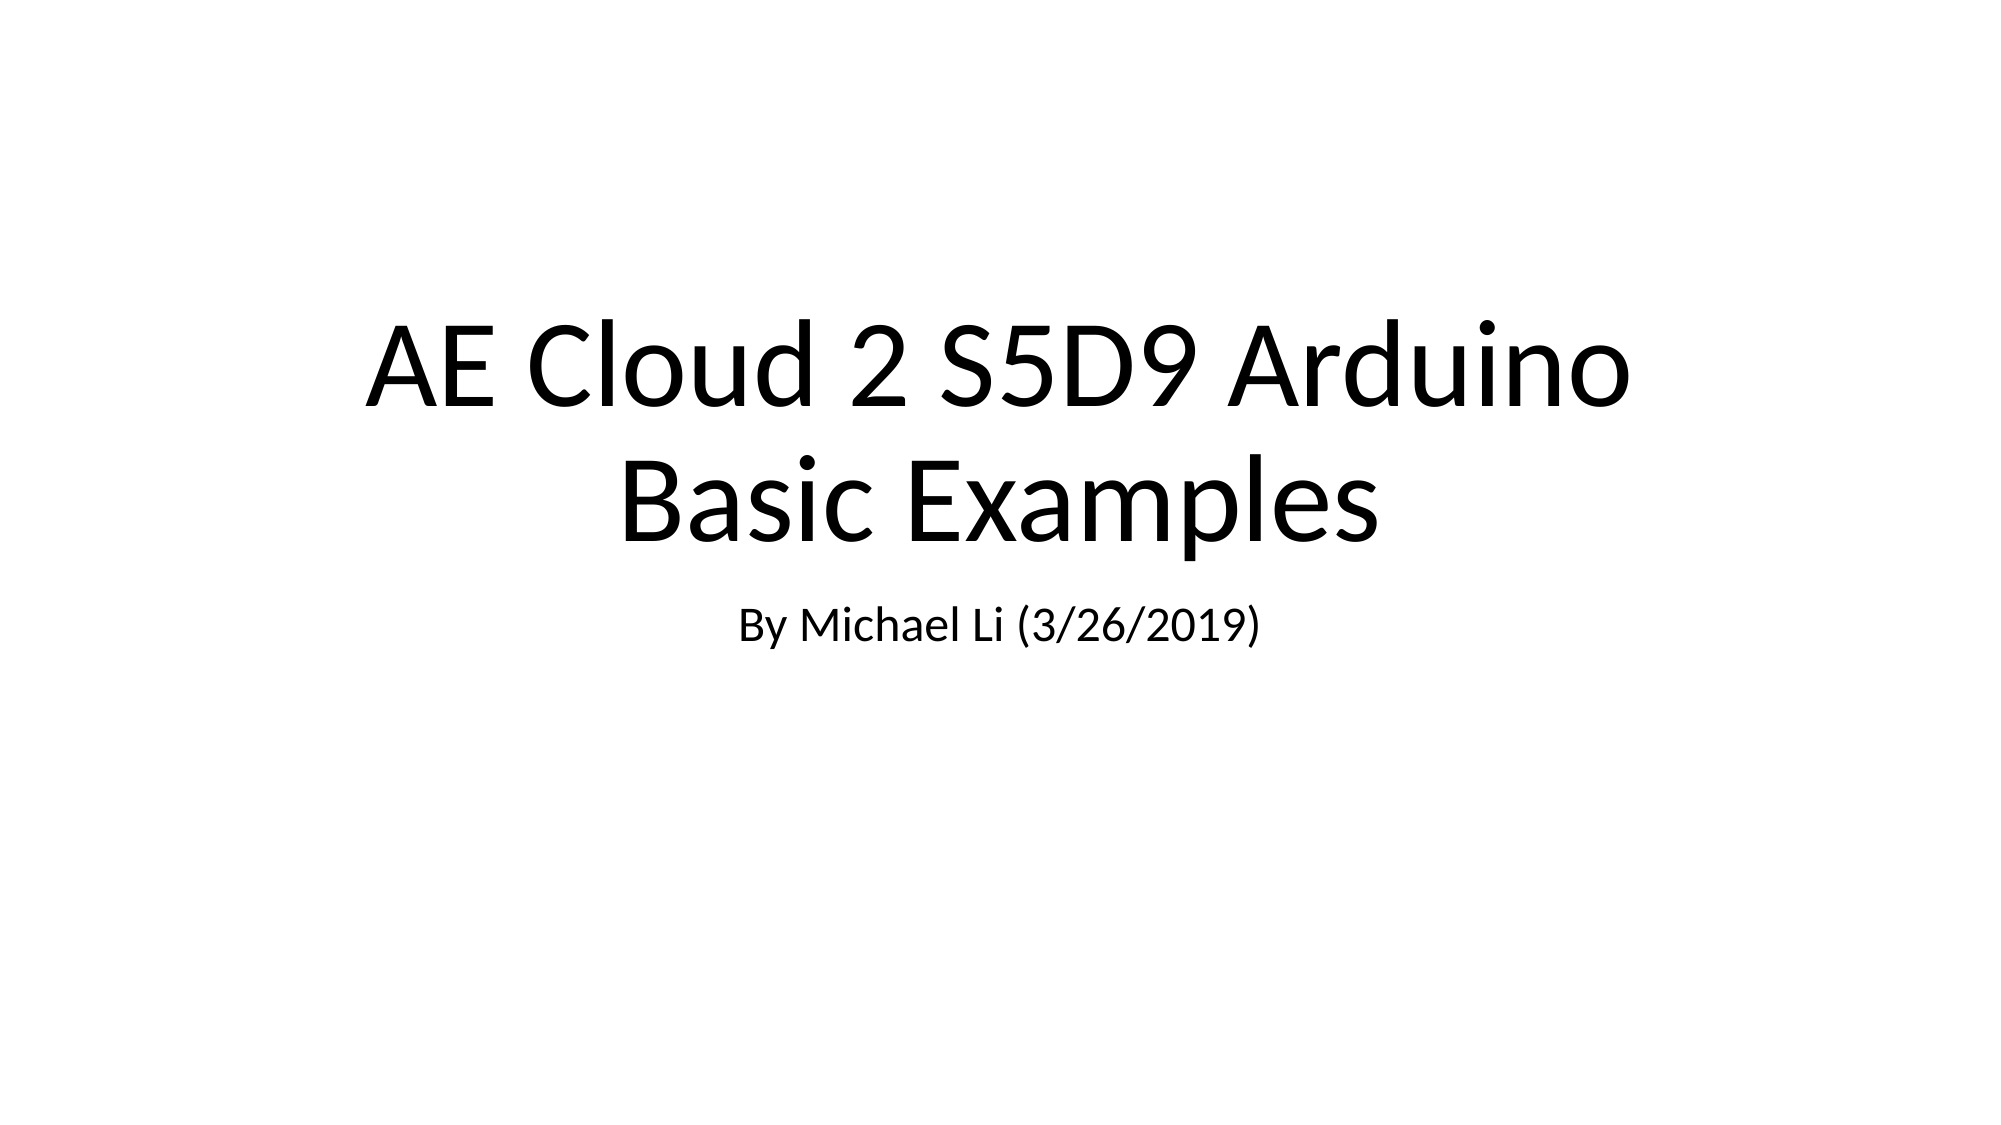

# AE Cloud 2 S5D9 Arduino Basic Examples
By Michael Li (3/26/2019)